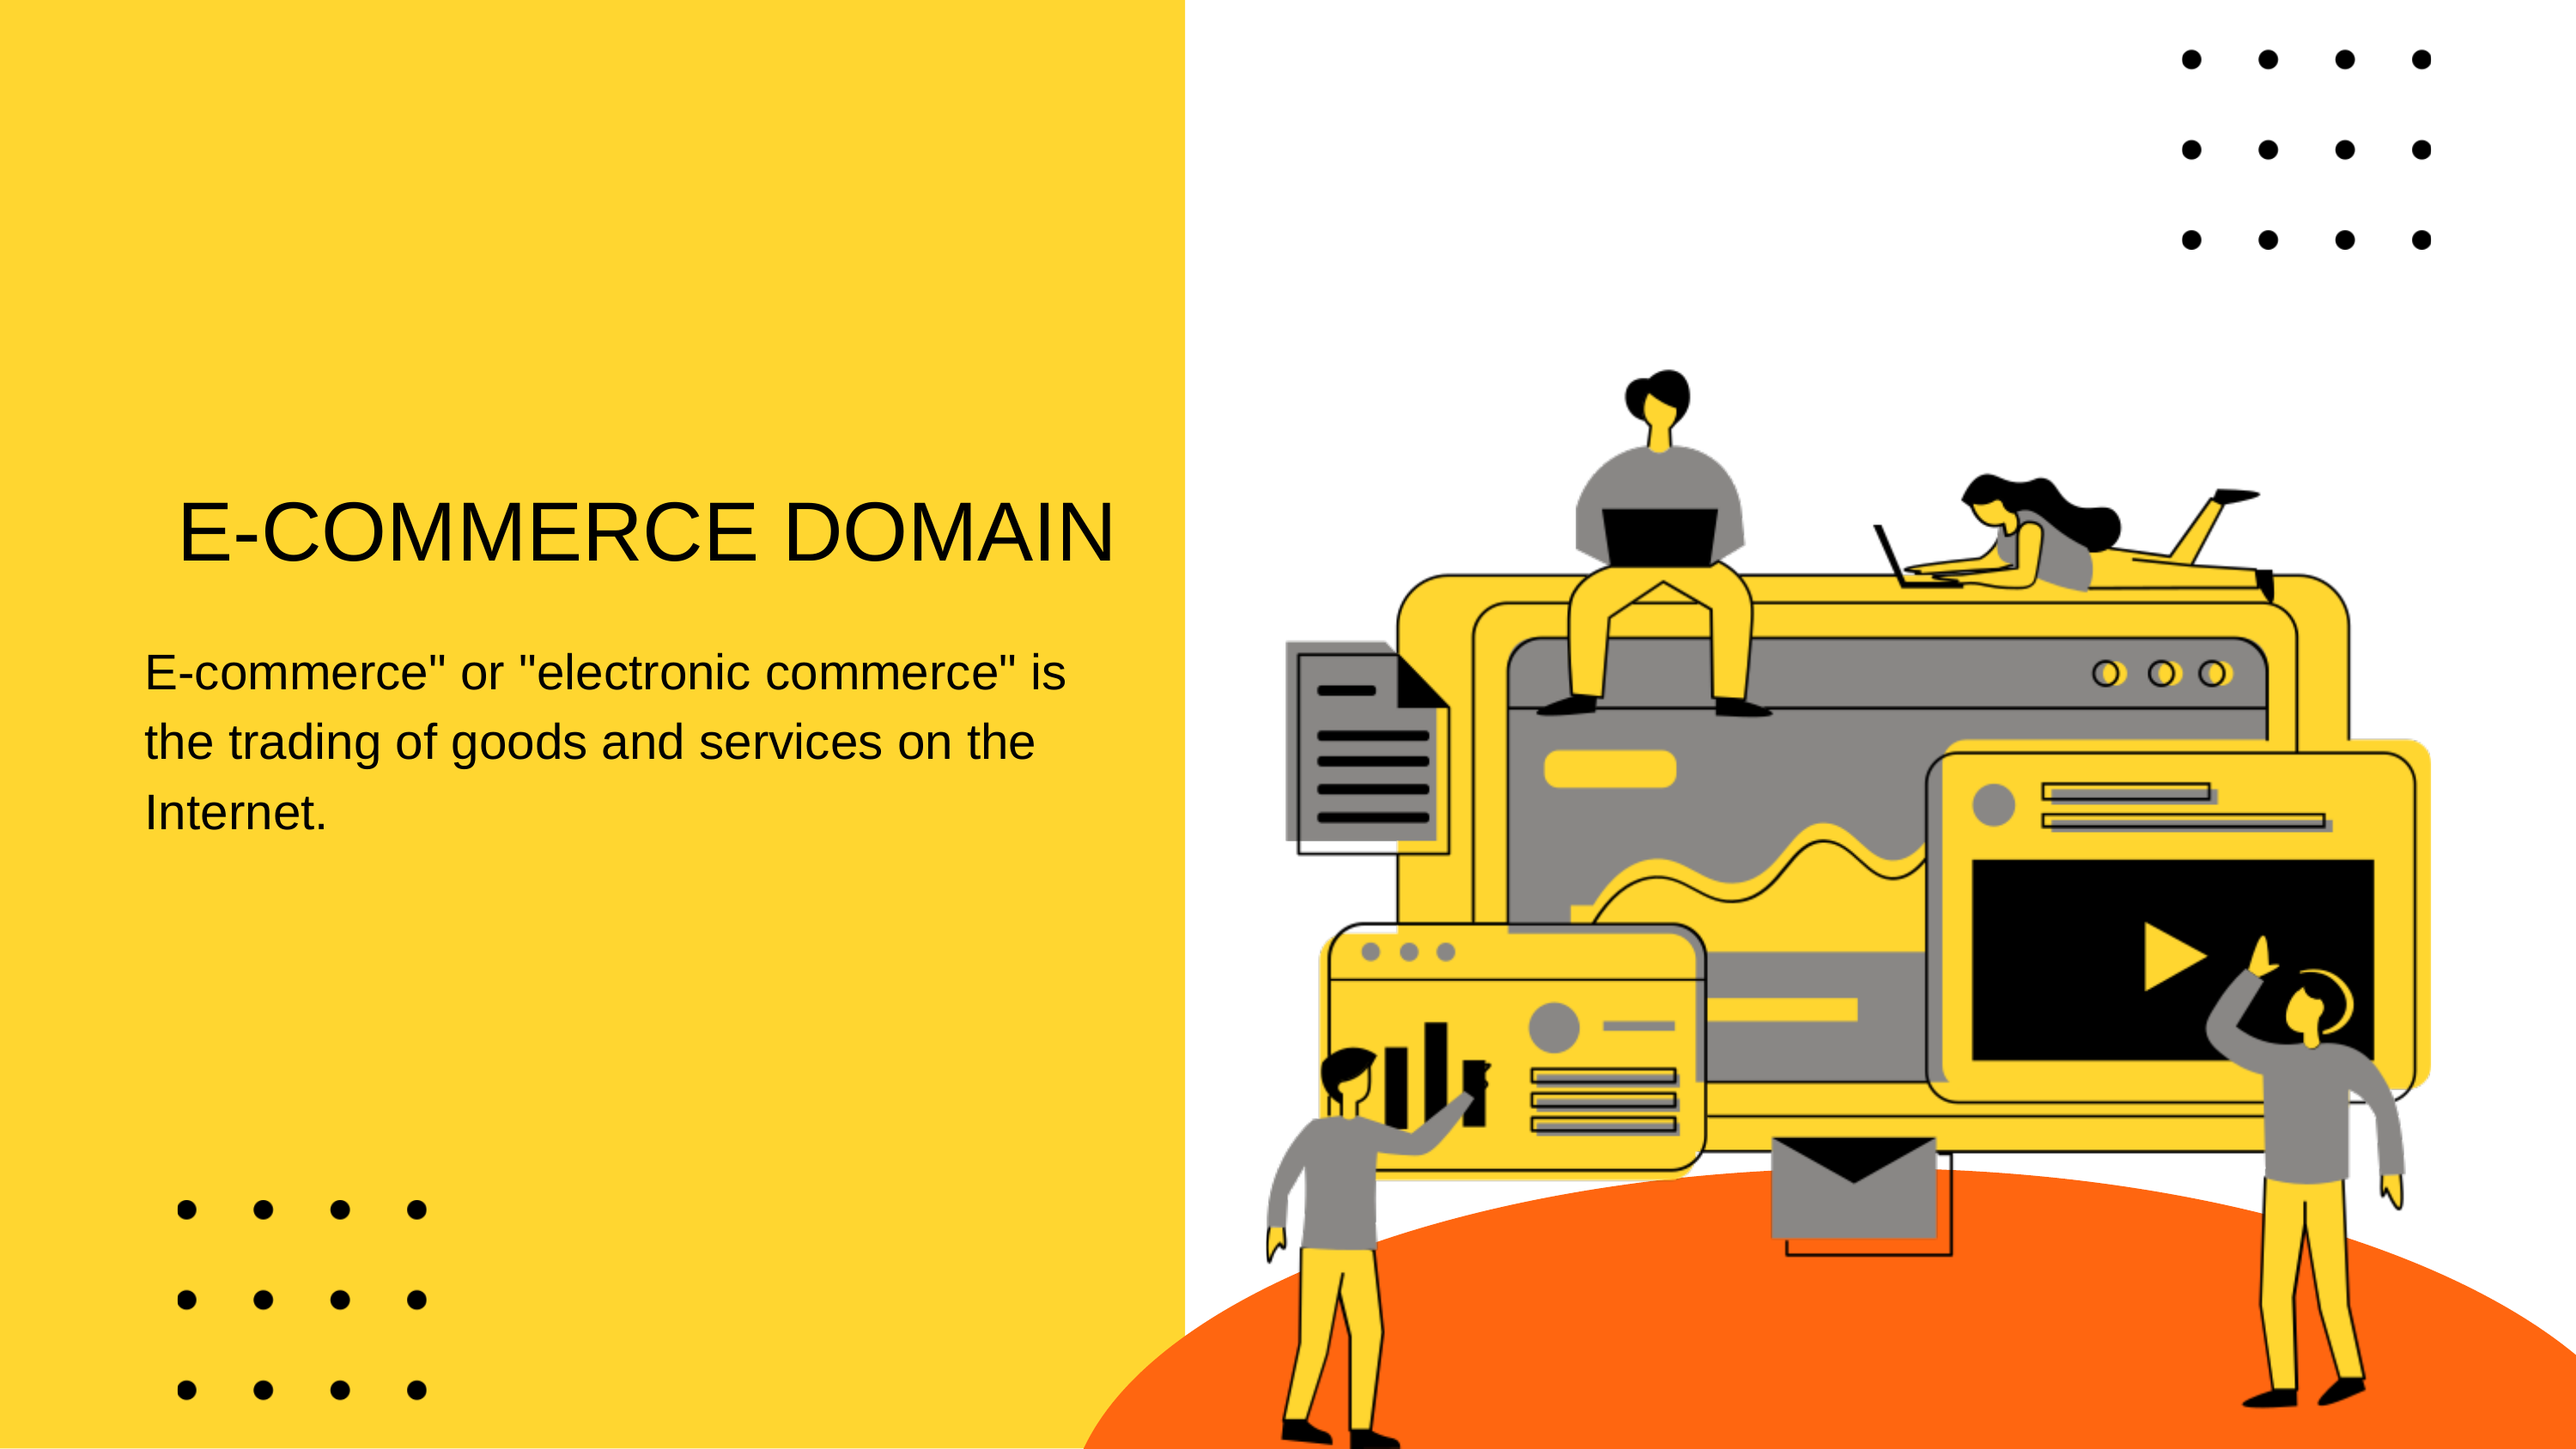

E-COMMERCE DOMAIN
E-commerce" or "electronic commerce" is the trading of goods and services on the Internet.